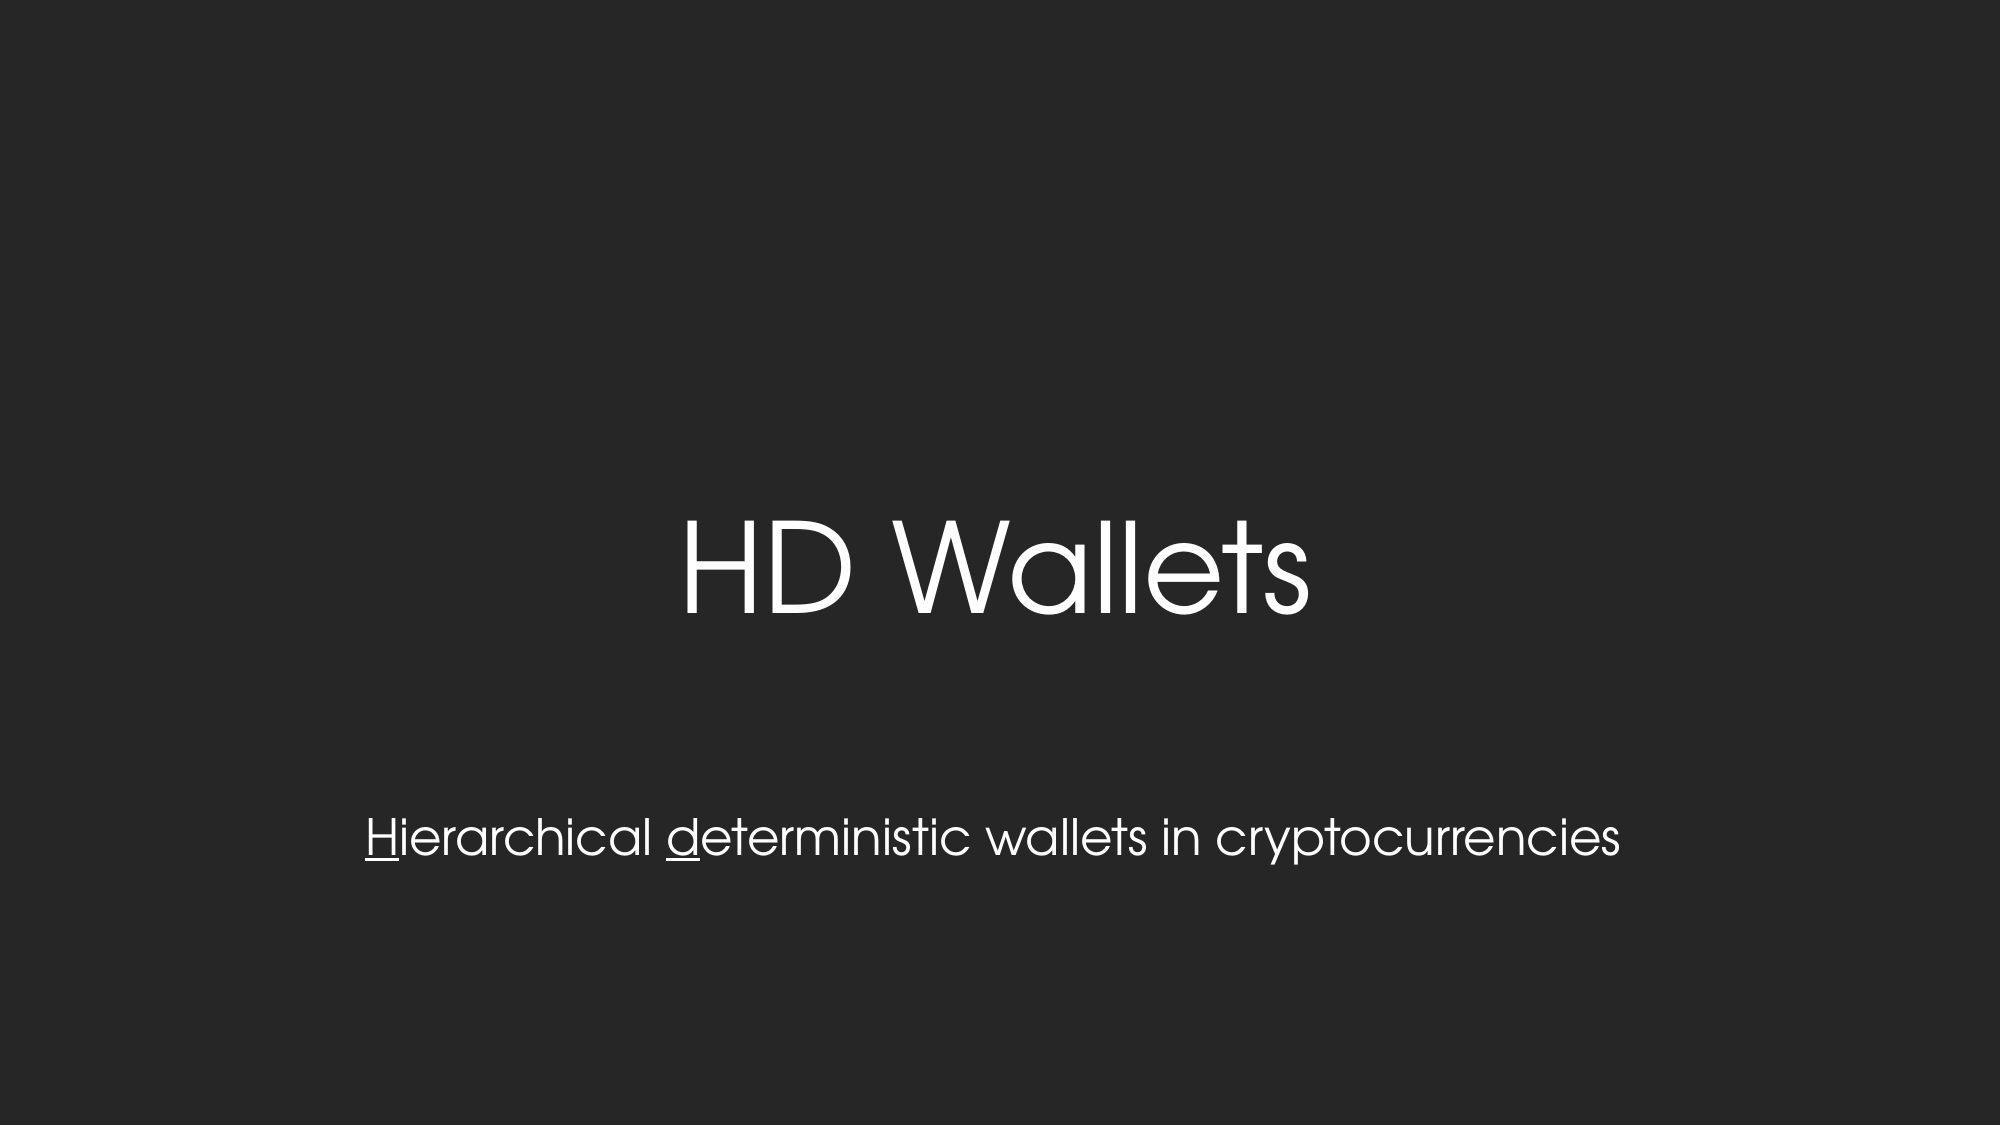

HD Wallets
Hierarchical deterministic wallets in cryptocurrencies